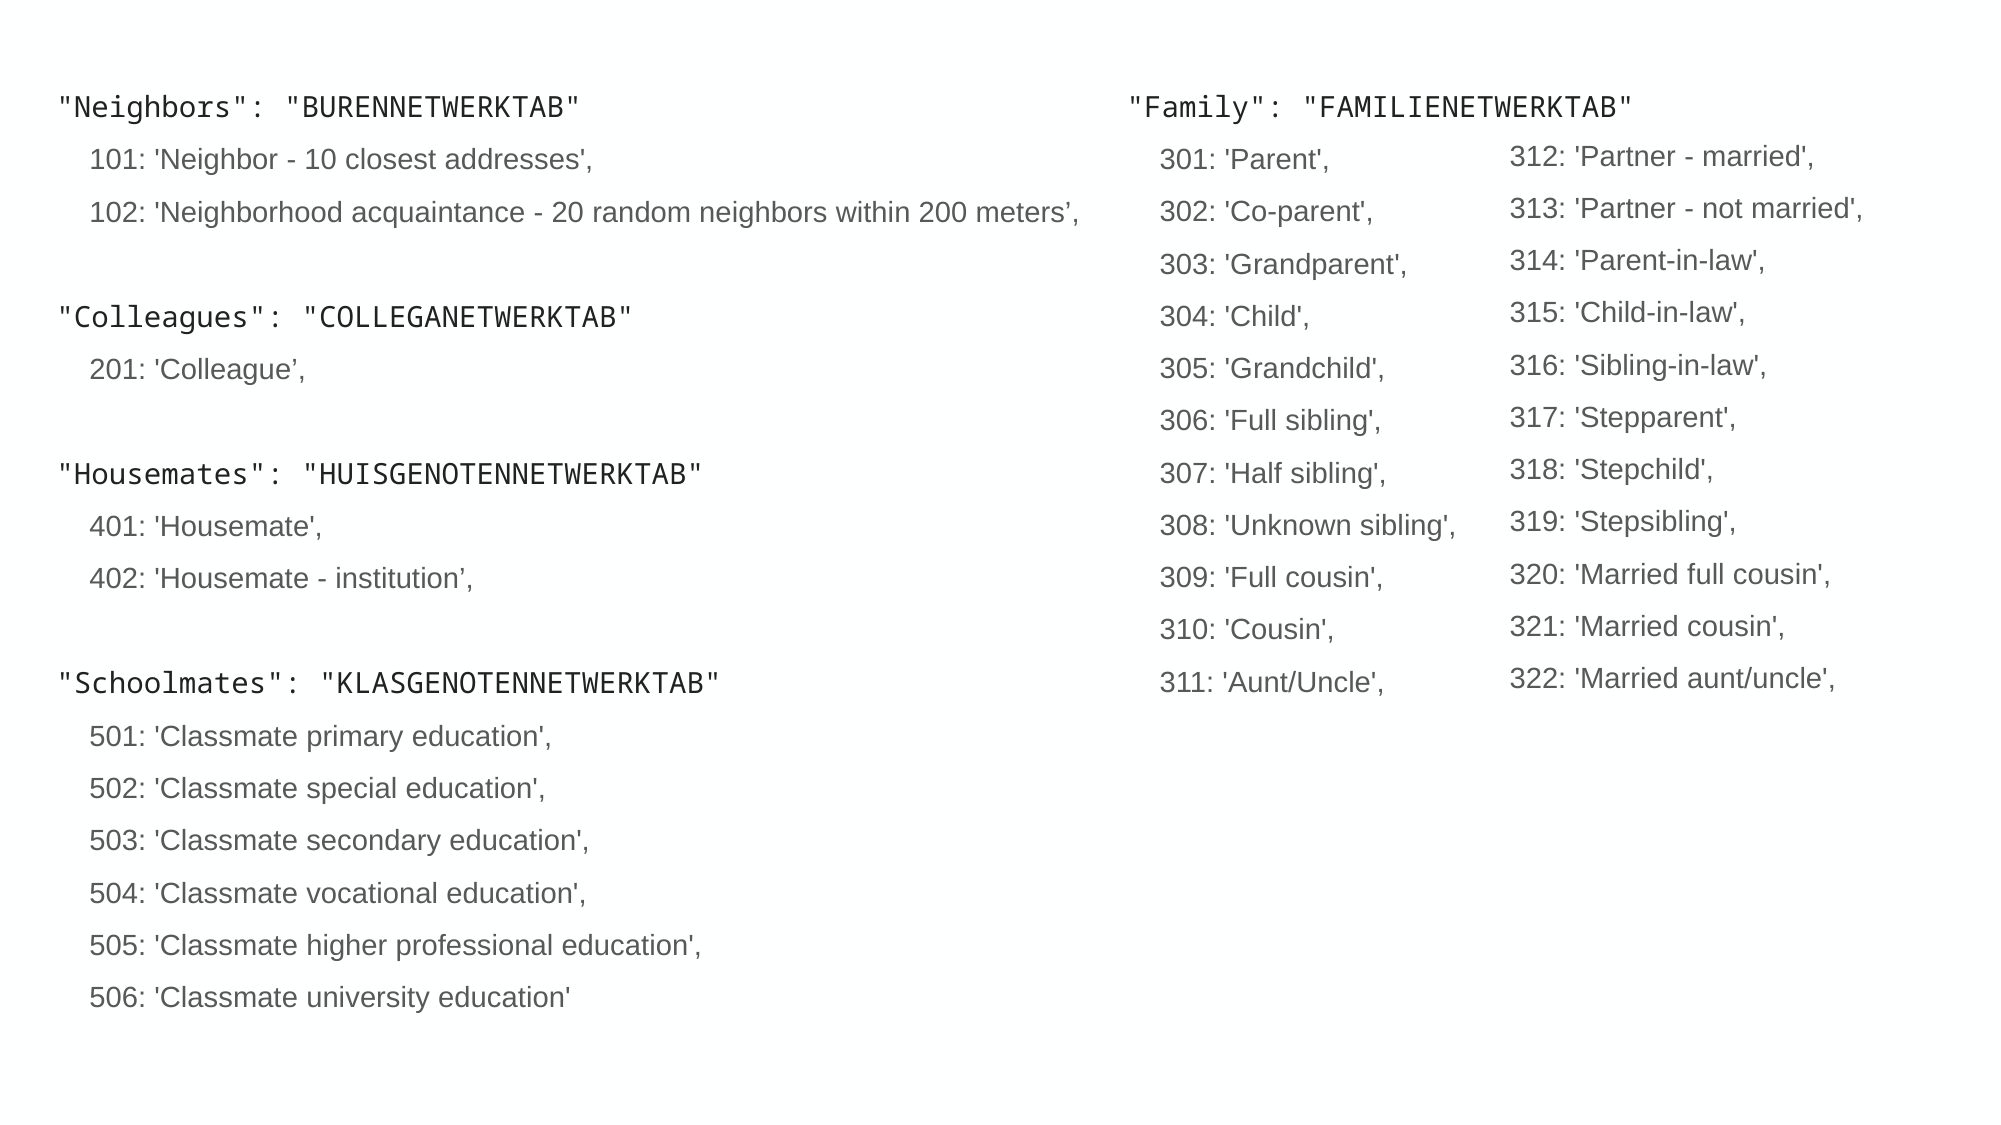

"Neighbors": "BURENNETWERKTAB"
    101: 'Neighbor - 10 closest addresses',
    102: 'Neighborhood acquaintance - 20 random neighbors within 200 meters’,

"Colleagues": "COLLEGANETWERKTAB"
    201: 'Colleague’,

"Housemates": "HUISGENOTENNETWERKTAB"
    401: 'Housemate',
    402: 'Housemate - institution’,

"Schoolmates": "KLASGENOTENNETWERKTAB"
    501: 'Classmate primary education',
    502: 'Classmate special education',
    503: 'Classmate secondary education',
    504: 'Classmate vocational education',
    505: 'Classmate higher professional education',
    506: 'Classmate university education'
"Family": "FAMILIENETWERKTAB"
    301: 'Parent',
    302: 'Co-parent',
    303: 'Grandparent',
    304: 'Child',
    305: 'Grandchild',
    306: 'Full sibling',
    307: 'Half sibling',
    308: 'Unknown sibling',
    309: 'Full cousin',
    310: 'Cousin',
    311: 'Aunt/Uncle',
    312: 'Partner - married',
    313: 'Partner - not married',
    314: 'Parent-in-law',
    315: 'Child-in-law',
    316: 'Sibling-in-law',
    317: 'Stepparent',
    318: 'Stepchild',
    319: 'Stepsibling',
    320: 'Married full cousin',
    321: 'Married cousin',
    322: 'Married aunt/uncle',